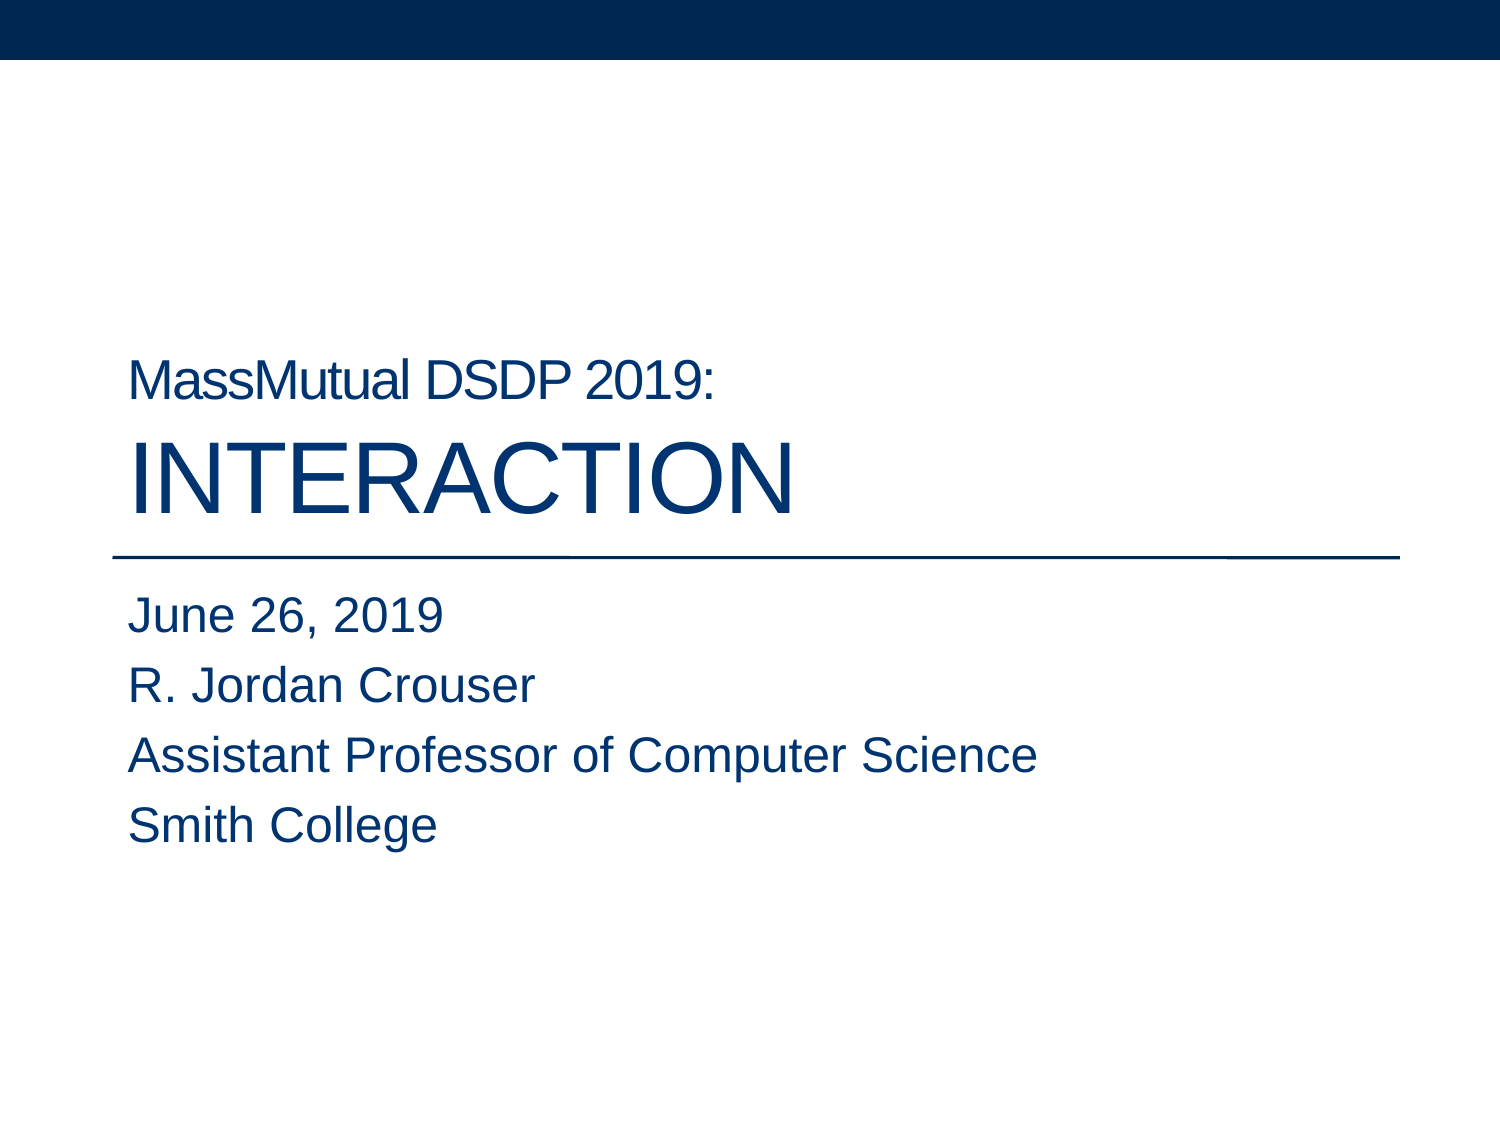

# MassMutual DSDP 2019: Interaction
June 26, 2019
R. Jordan Crouser
Assistant Professor of Computer Science
Smith College